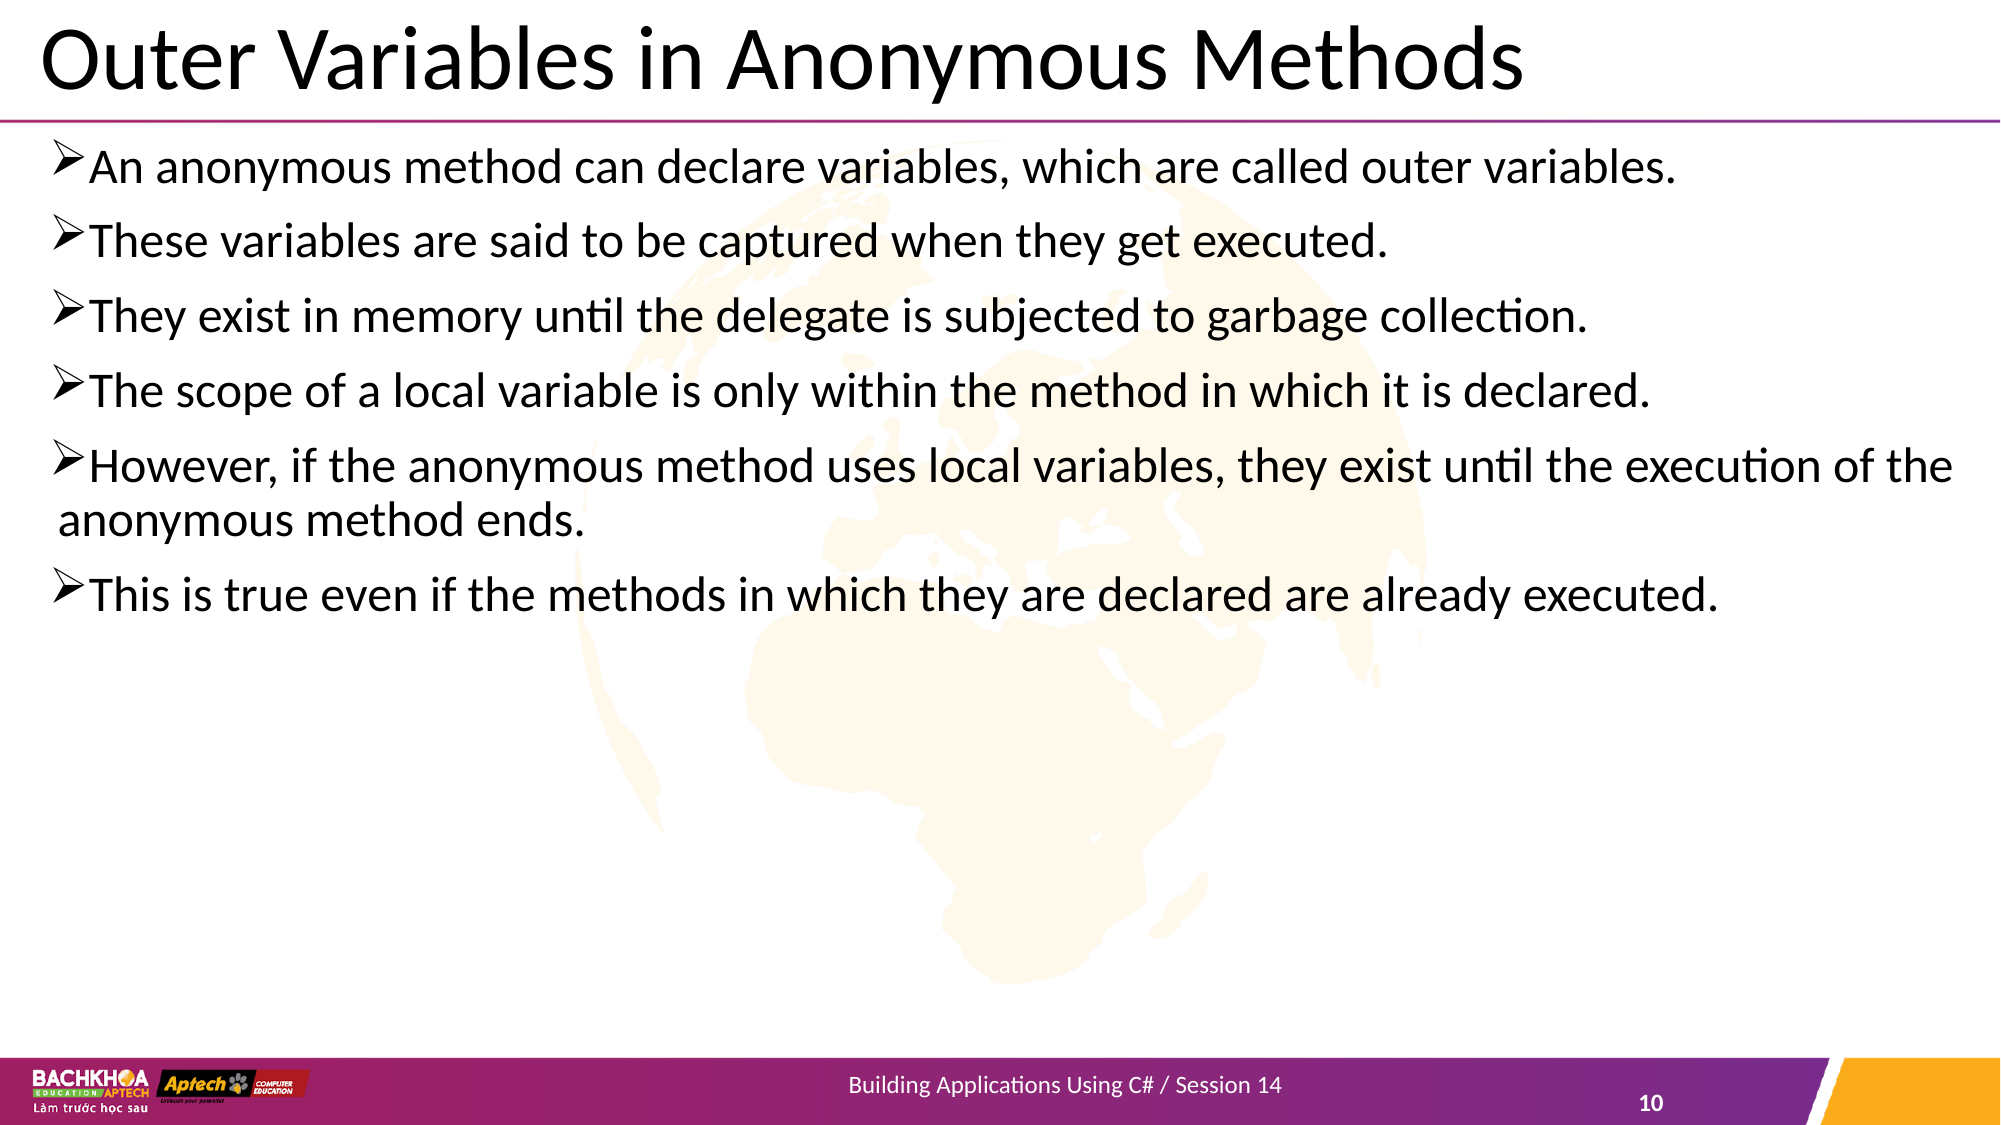

# Outer Variables in Anonymous Methods
An anonymous method can declare variables, which are called outer variables.
These variables are said to be captured when they get executed.
They exist in memory until the delegate is subjected to garbage collection.
The scope of a local variable is only within the method in which it is declared.
However, if the anonymous method uses local variables, they exist until the execution of the anonymous method ends.
This is true even if the methods in which they are declared are already executed.

Building Applications Using C# / Session 14
10